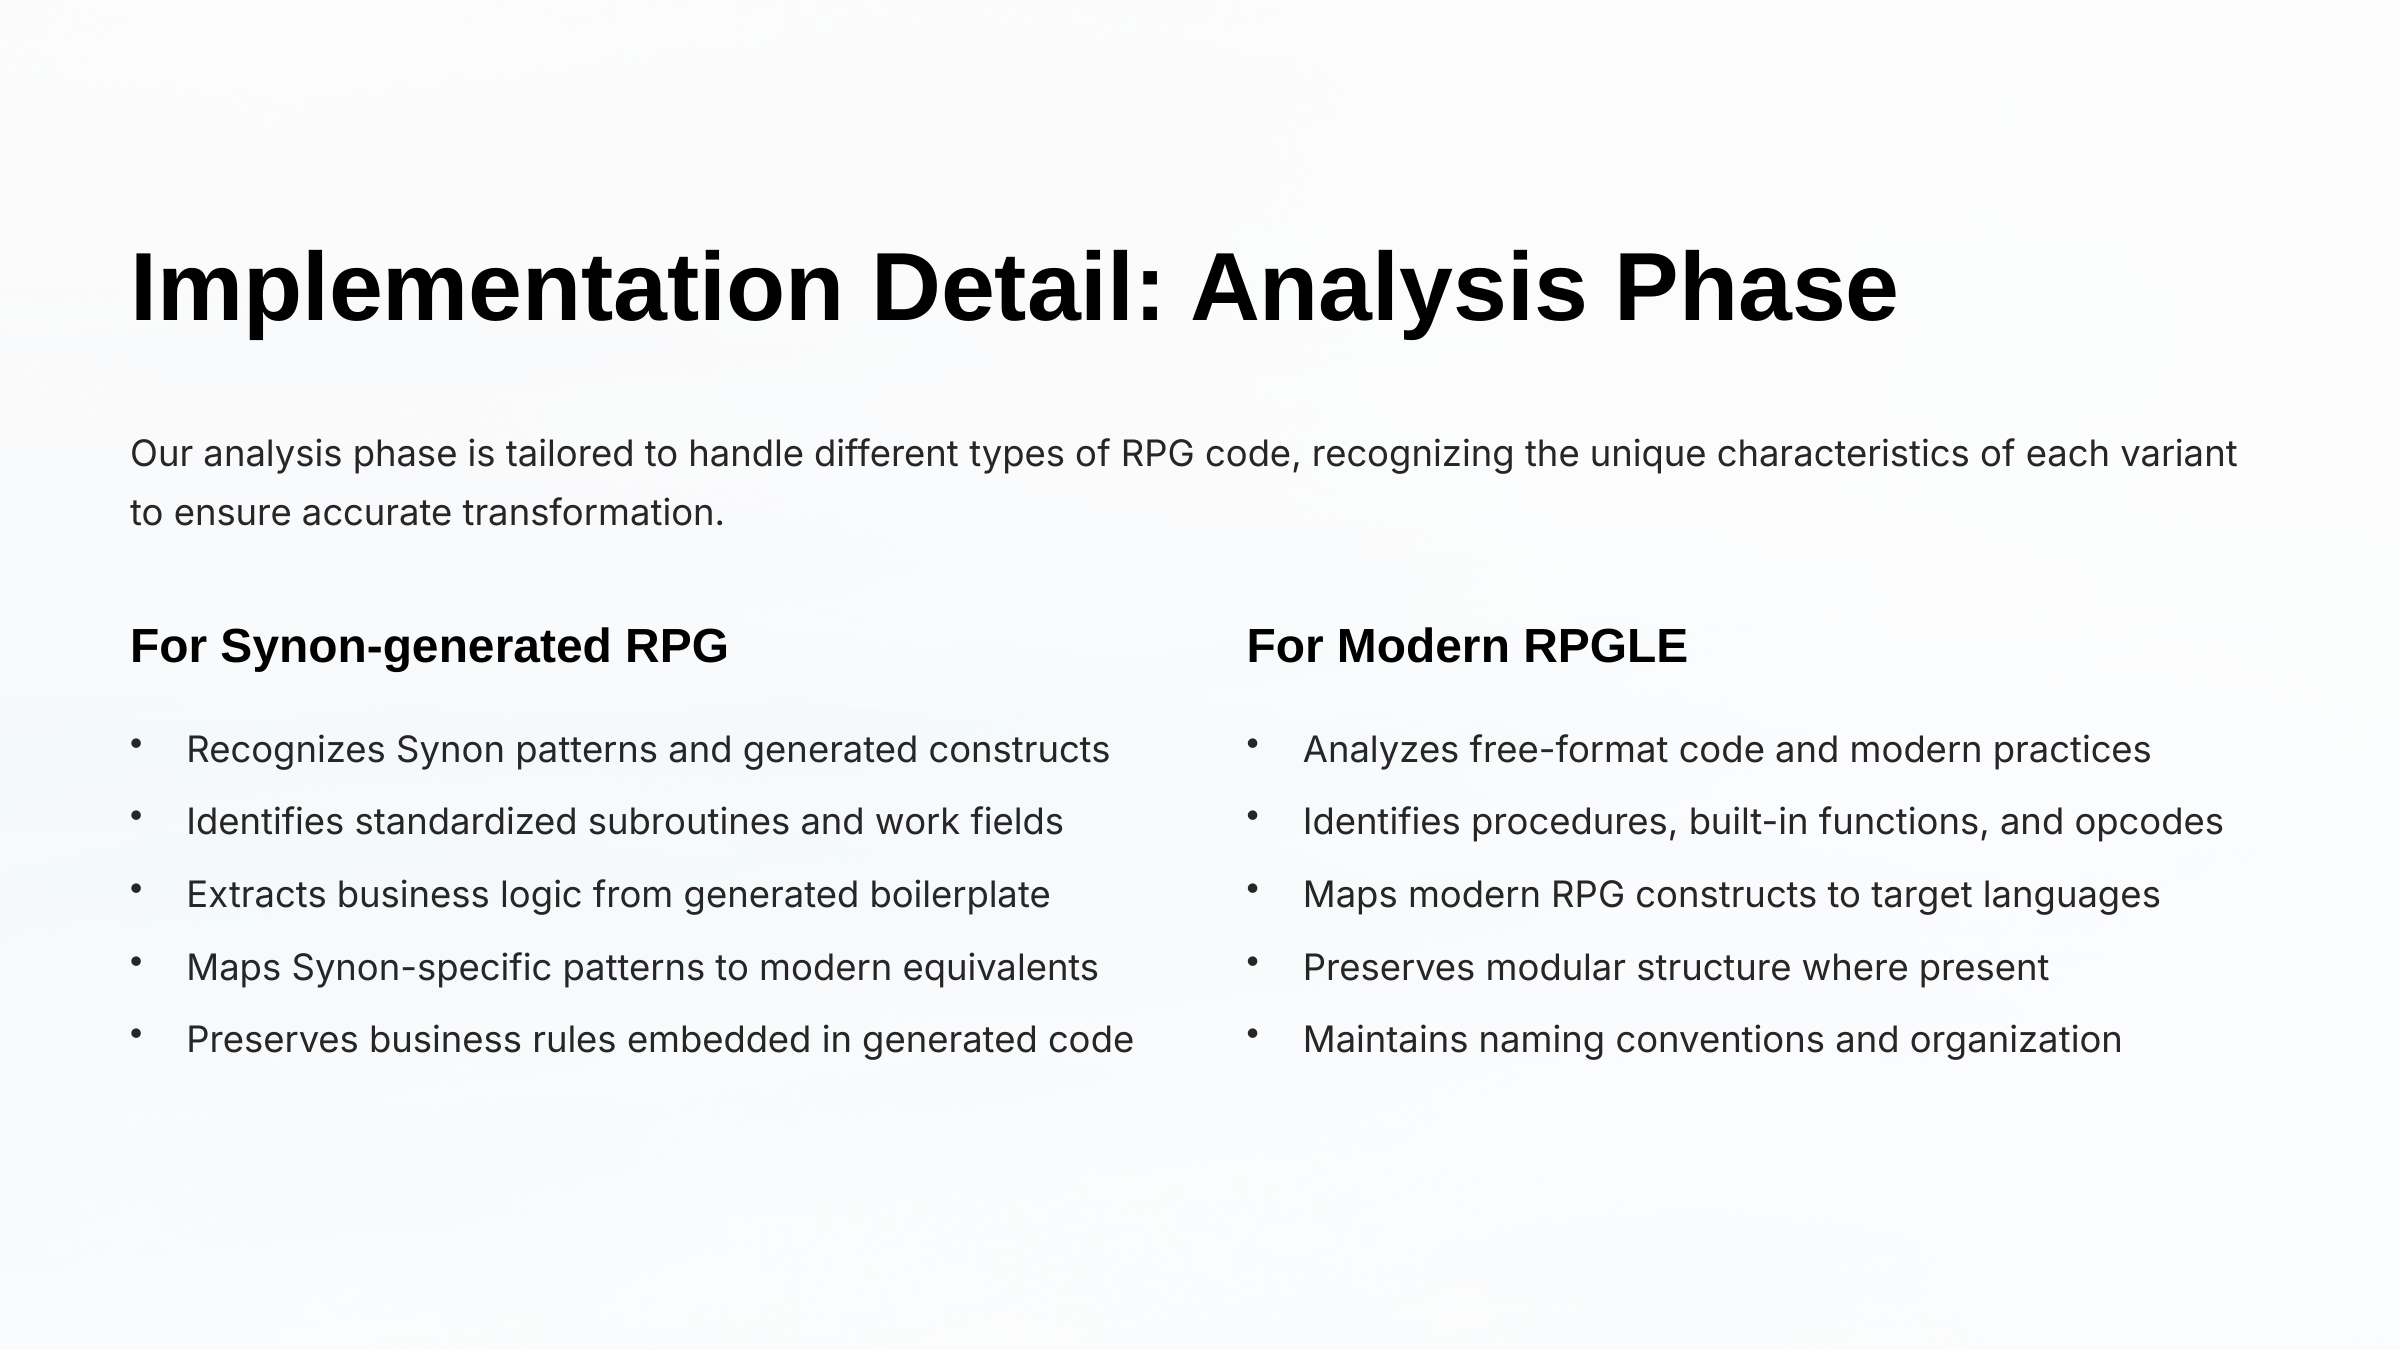

Implementation Detail: Analysis Phase
Our analysis phase is tailored to handle different types of RPG code, recognizing the unique characteristics of each variant to ensure accurate transformation.
For Synon-generated RPG
For Modern RPGLE
Recognizes Synon patterns and generated constructs
Analyzes free-format code and modern practices
Identifies standardized subroutines and work fields
Identifies procedures, built-in functions, and opcodes
Extracts business logic from generated boilerplate
Maps modern RPG constructs to target languages
Maps Synon-specific patterns to modern equivalents
Preserves modular structure where present
Preserves business rules embedded in generated code
Maintains naming conventions and organization